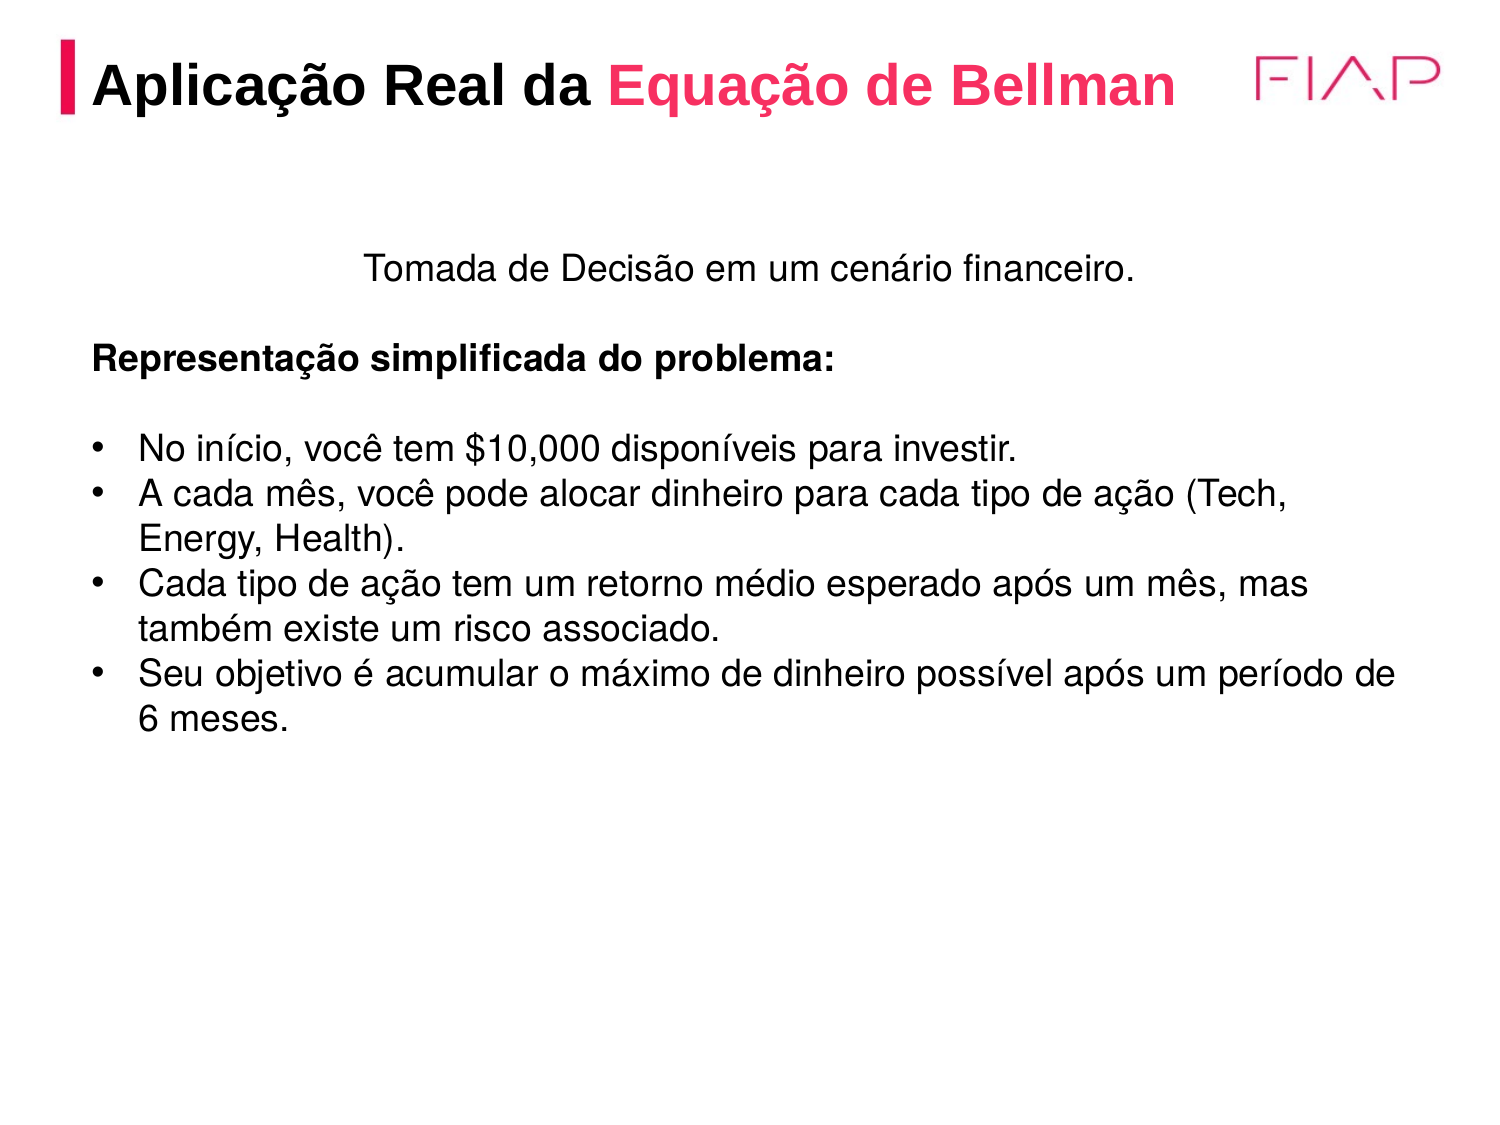

# Aplicação Real da Equação de Bellman
Tomada de Decisão em um cenário financeiro.

Representação simplificada do problema:

No início, você tem $10,000 disponíveis para investir.
A cada mês, você pode alocar dinheiro para cada tipo de ação (Tech, Energy, Health).
Cada tipo de ação tem um retorno médio esperado após um mês, mas também existe um risco associado.
Seu objetivo é acumular o máximo de dinheiro possível após um período de 6 meses.